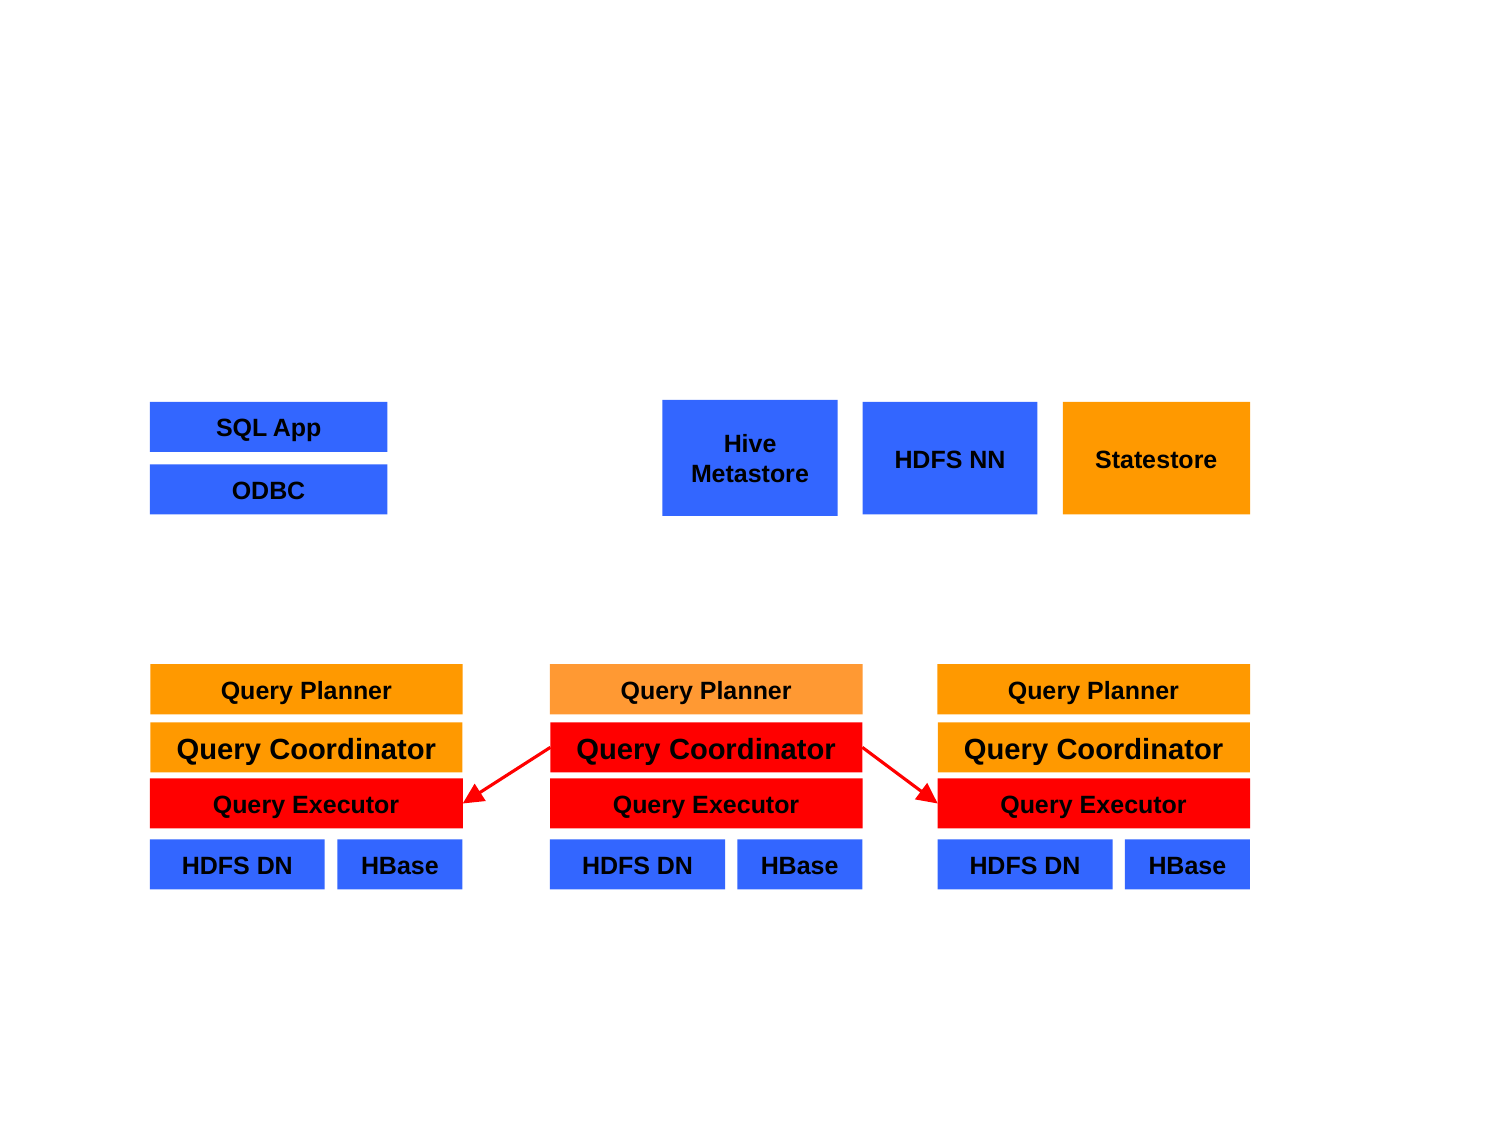

Hive
Metastore
SQL App
ODBC
HDFS NN
Statestore
Query Planner
Query Planner
Query Planner
Query Coordinator
Query Coordinator
Query Coordinator
Query Executor
Query Executor
Query Executor
HDFS DN
HBase
HDFS DN
HBase
HDFS DN
HBase